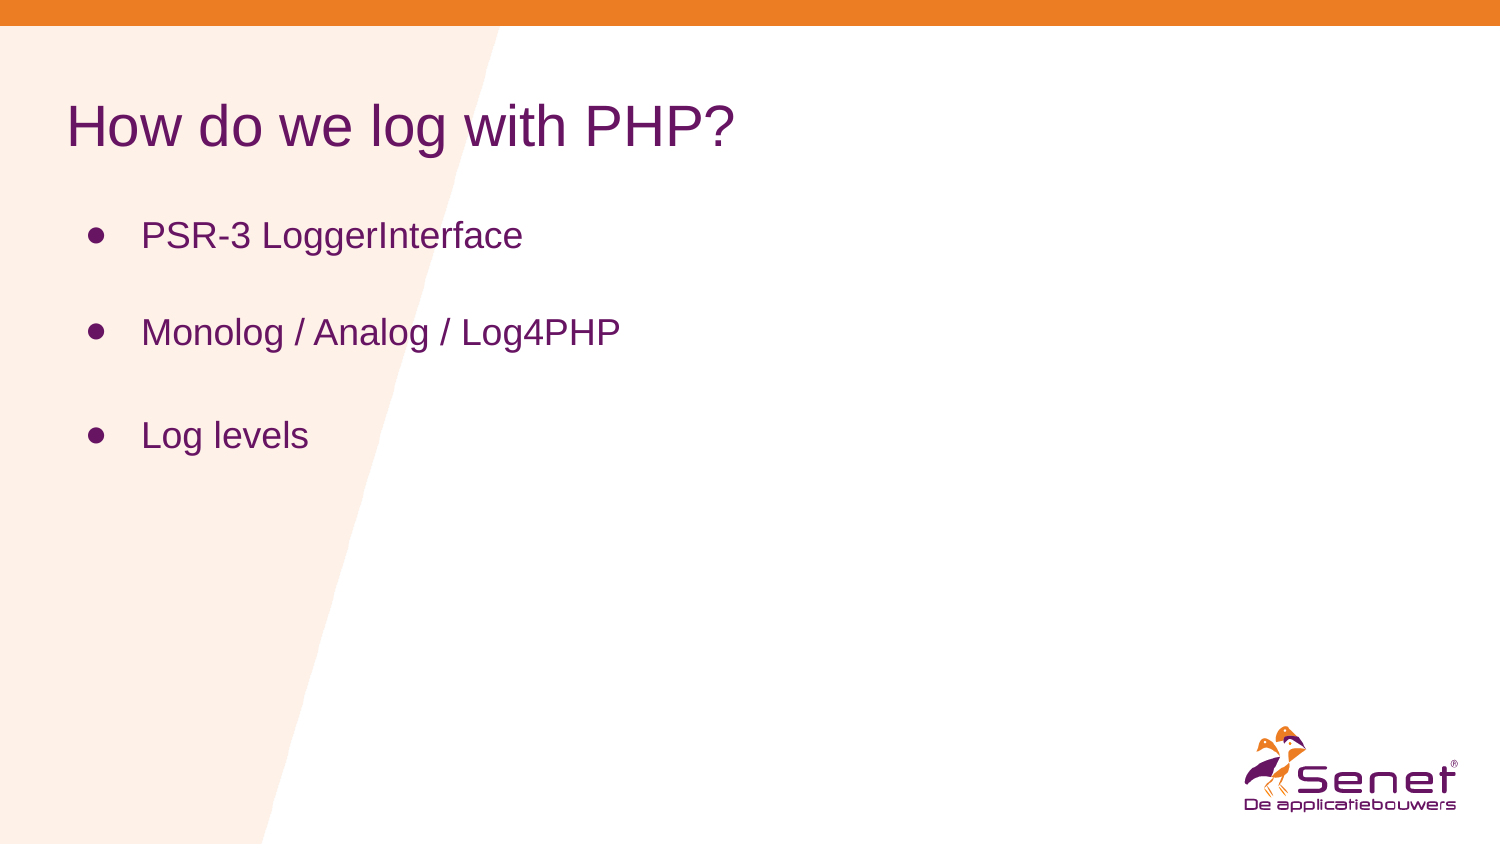

# How do we log with PHP?
PSR-3 LoggerInterface
Monolog / Analog / Log4PHP
Log levels